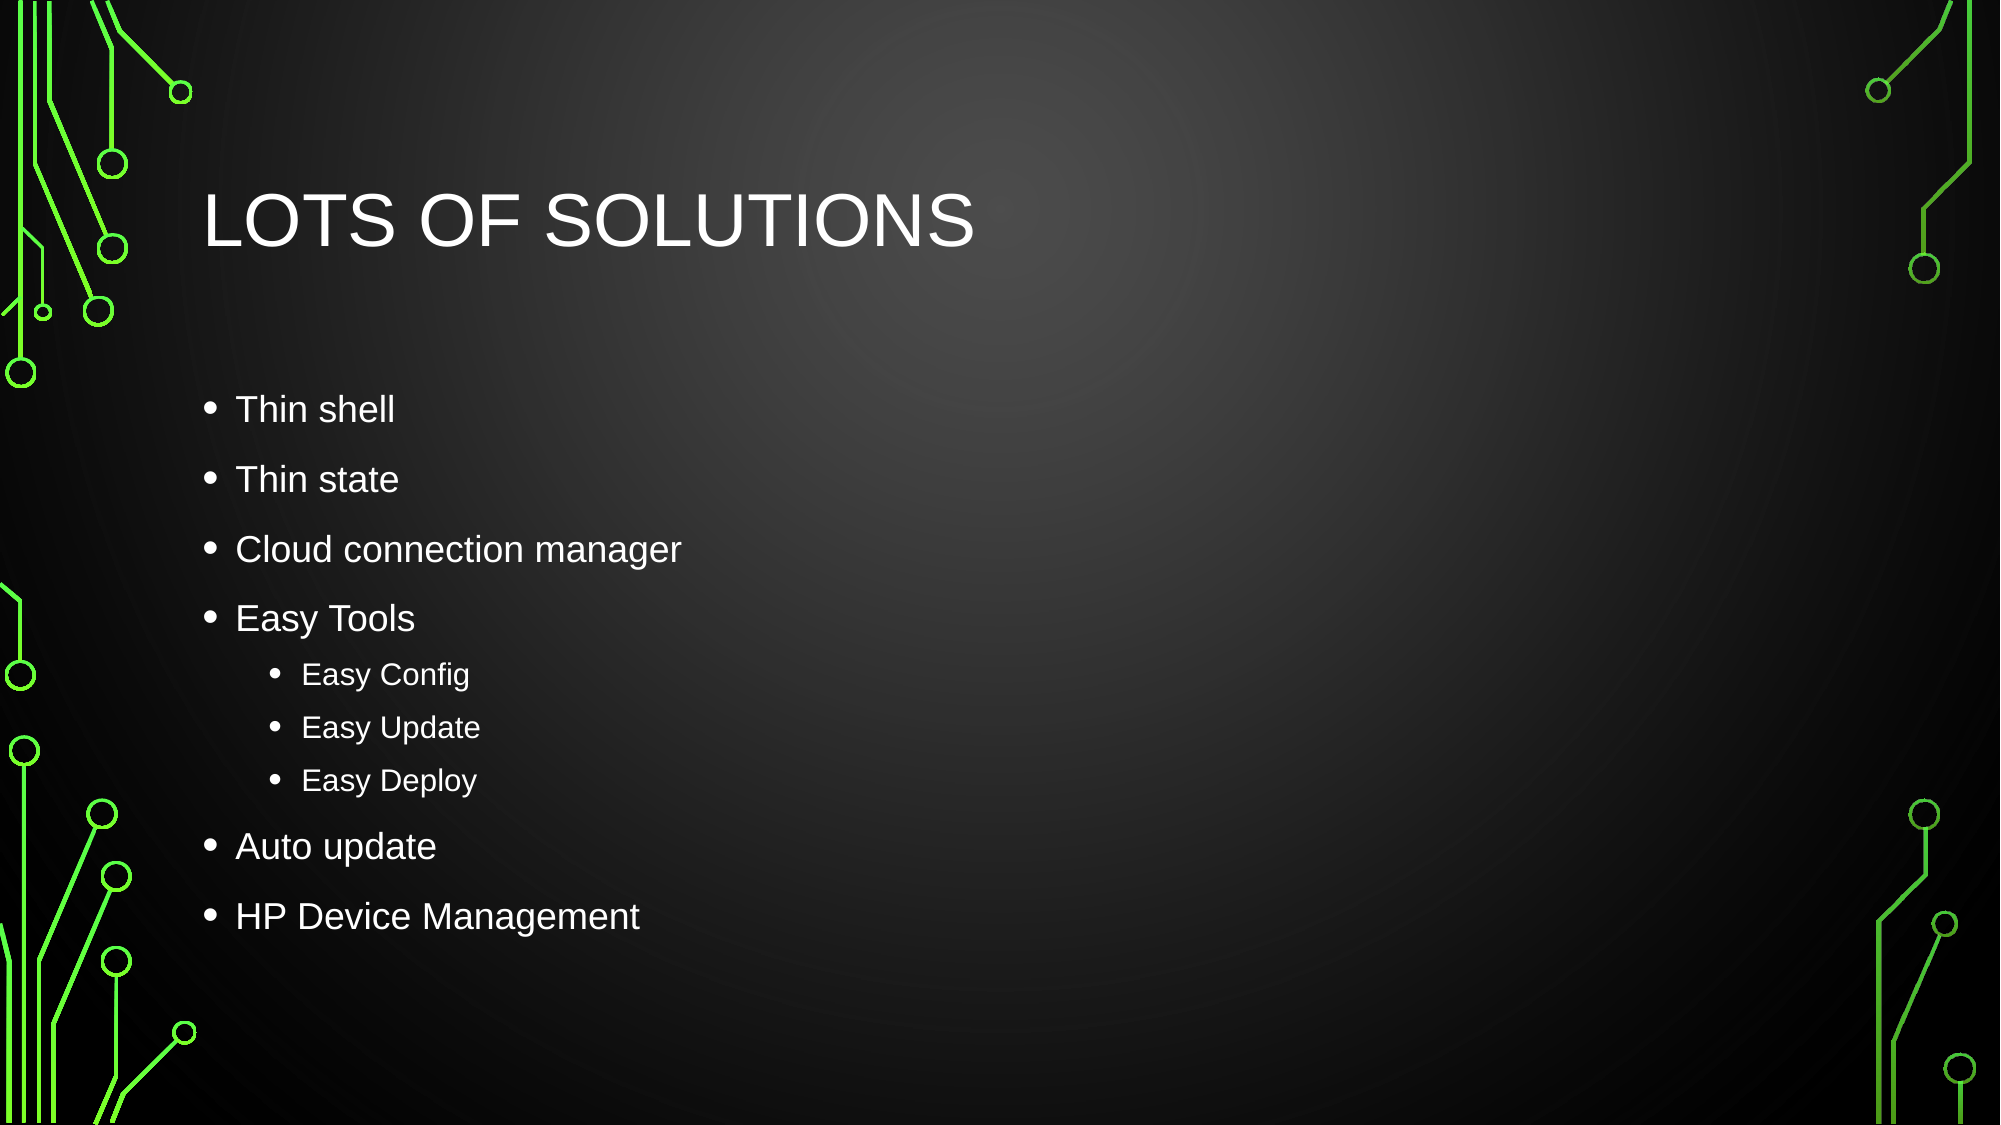

# Lots of solutions
Thin shell
Thin state
Cloud connection manager
Easy Tools
Easy Config
Easy Update
Easy Deploy
Auto update
HP Device Management